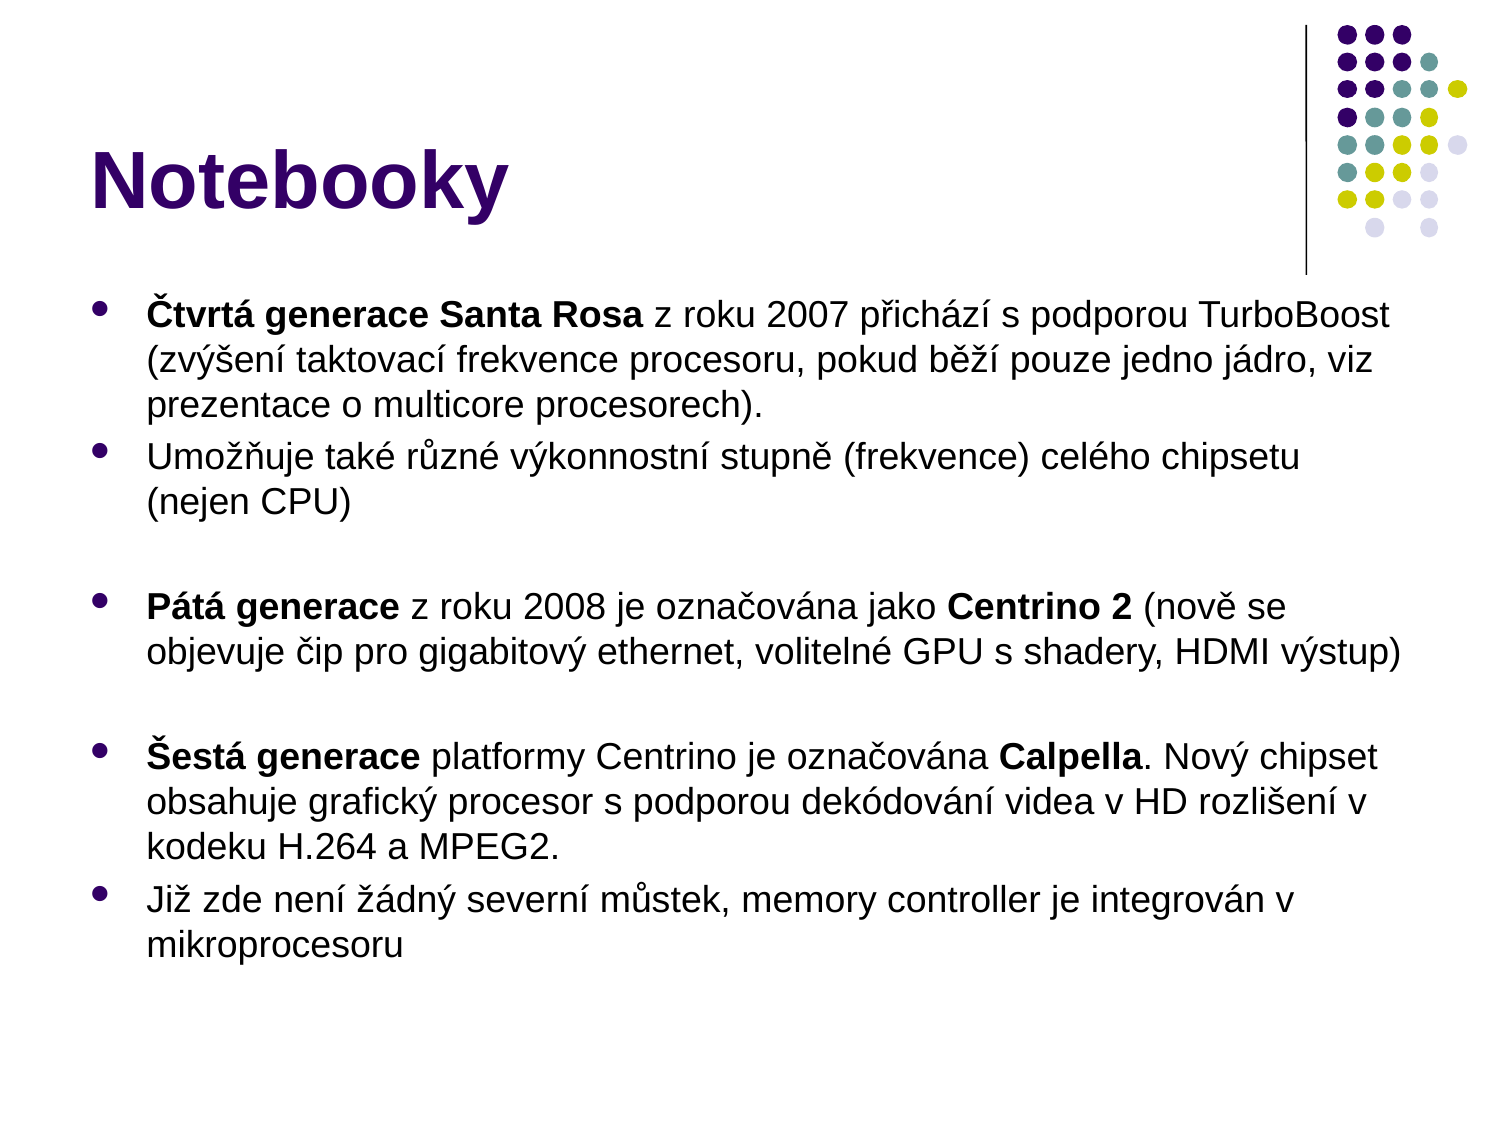

# Notebooky
Čtvrtá generace Santa Rosa z roku 2007 přichází s podporou TurboBoost (zvýšení taktovací frekvence procesoru, pokud běží pouze jedno jádro, viz prezentace o multicore procesorech).
Umožňuje také různé výkonnostní stupně (frekvence) celého chipsetu (nejen CPU)

Pátá generace z roku 2008 je označována jako Centrino 2 (nově se objevuje čip pro gigabitový ethernet, volitelné GPU s shadery, HDMI výstup)

Šestá generace platformy Centrino je označována Calpella. Nový chipset obsahuje grafický procesor s podporou dekódování videa v HD rozlišení v kodeku H.264 a MPEG2.
Již zde není žádný severní můstek, memory controller je integrován v mikroprocesoru